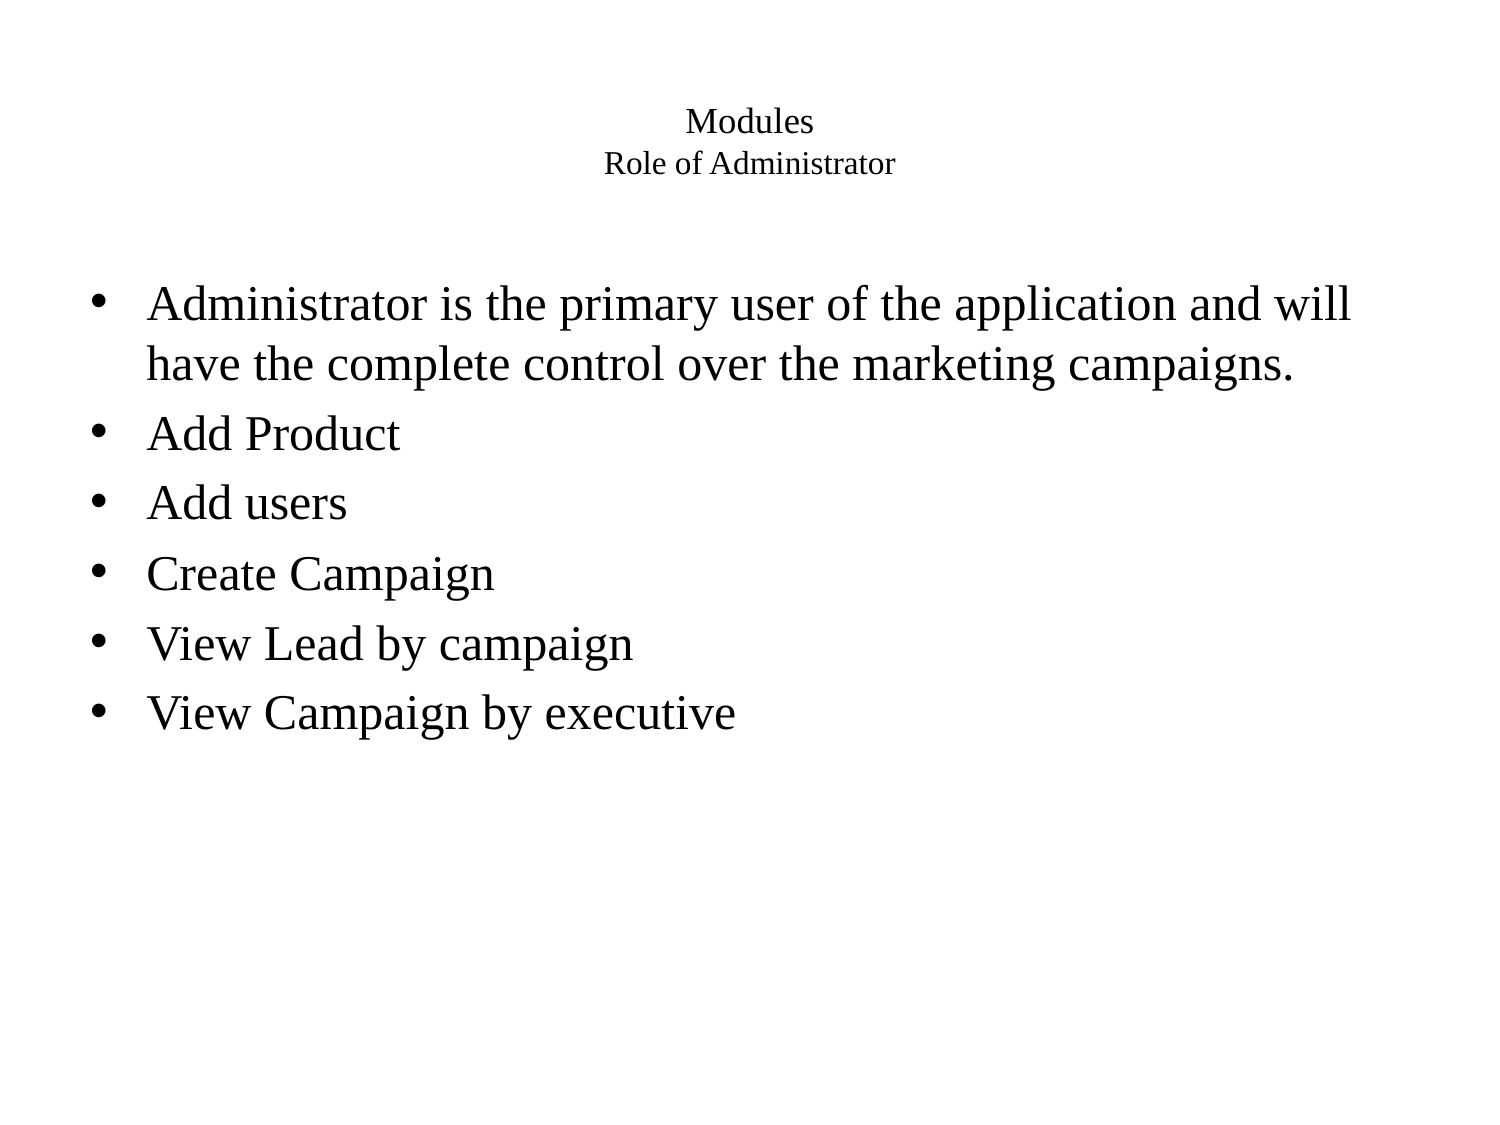

# Modules Role of Administrator
Administrator is the primary user of the application and will have the complete control over the marketing campaigns.
Add Product
Add users
Create Campaign
View Lead by campaign
View Campaign by executive